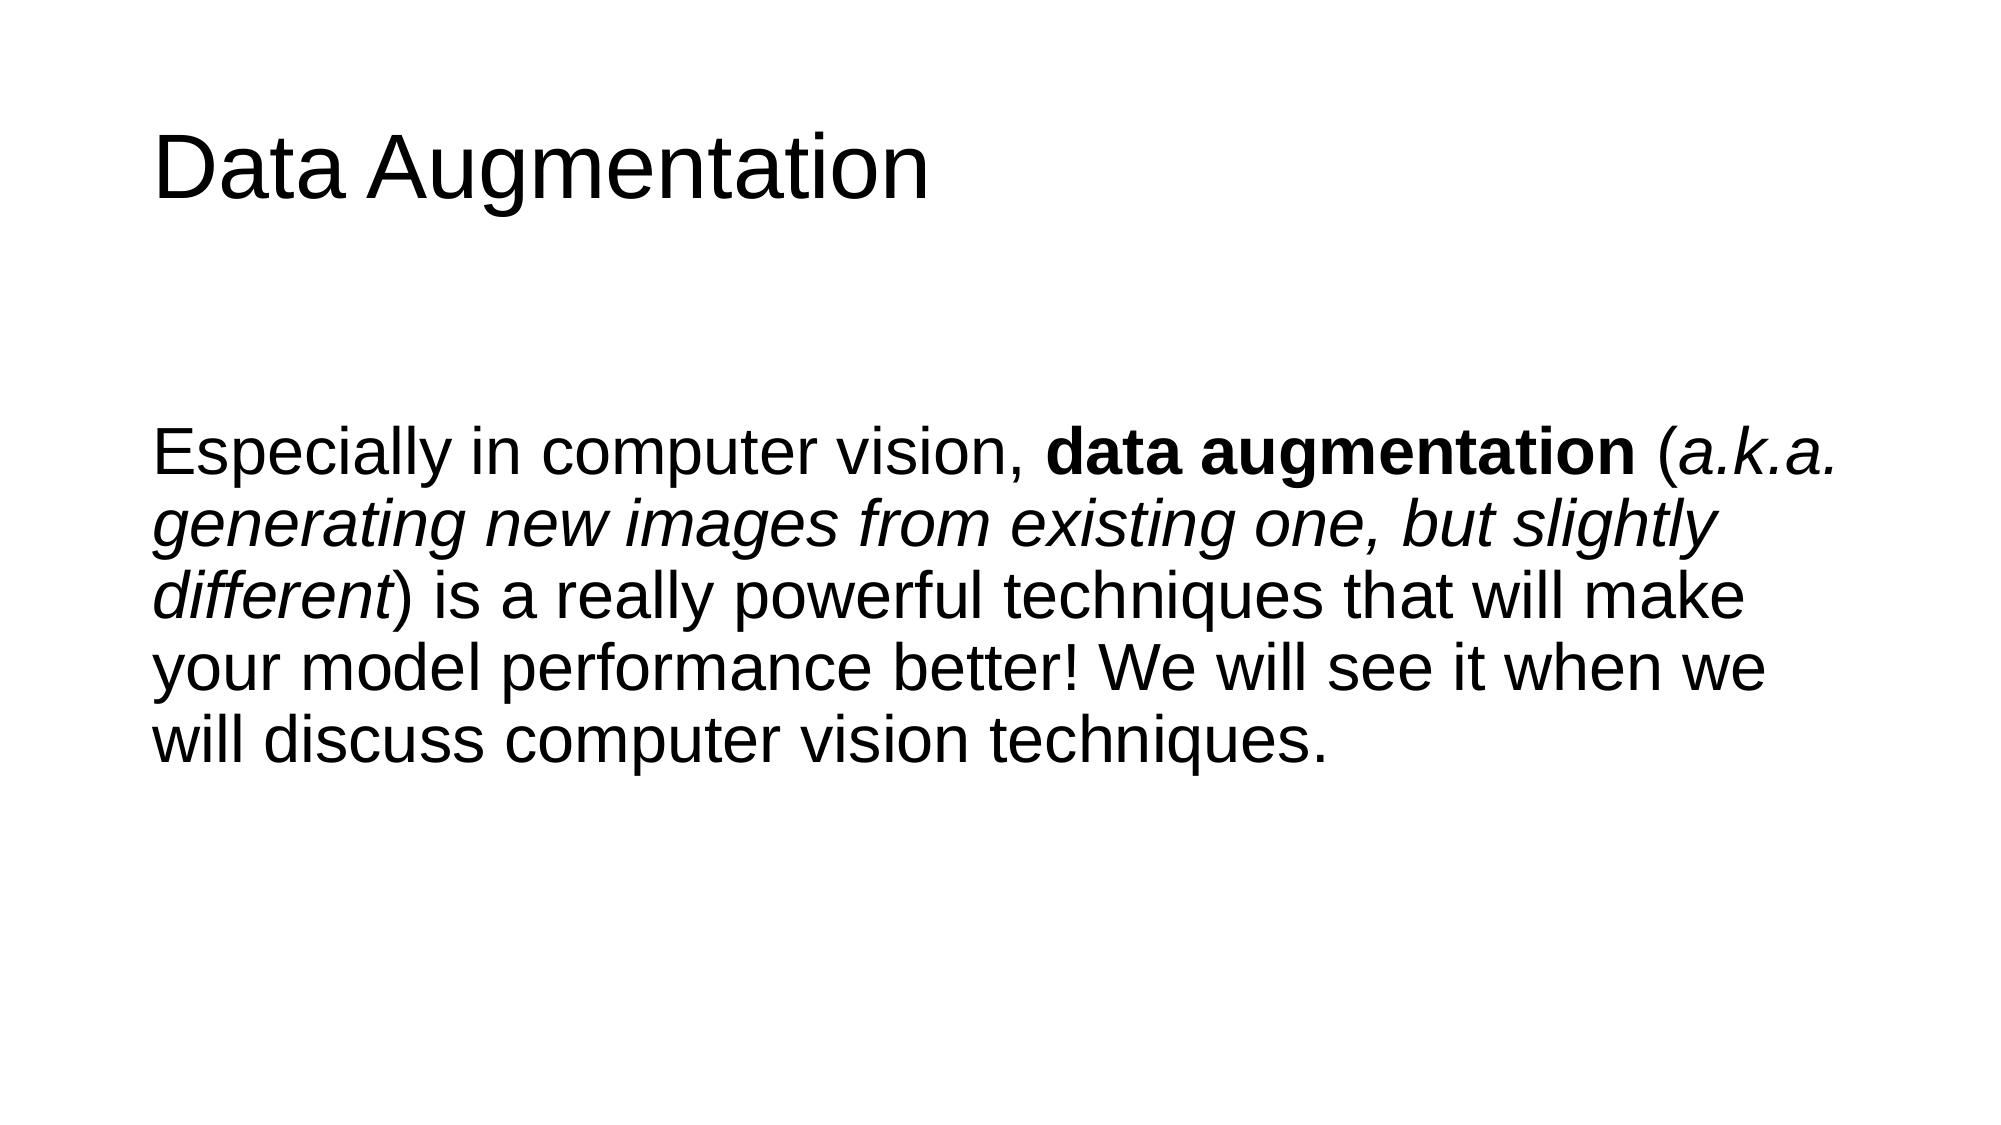

# Data Augmentation
Especially in computer vision, data augmentation (a.k.a. generating new images from existing one, but slightly different) is a really powerful techniques that will make your model performance better! We will see it when we will discuss computer vision techniques.